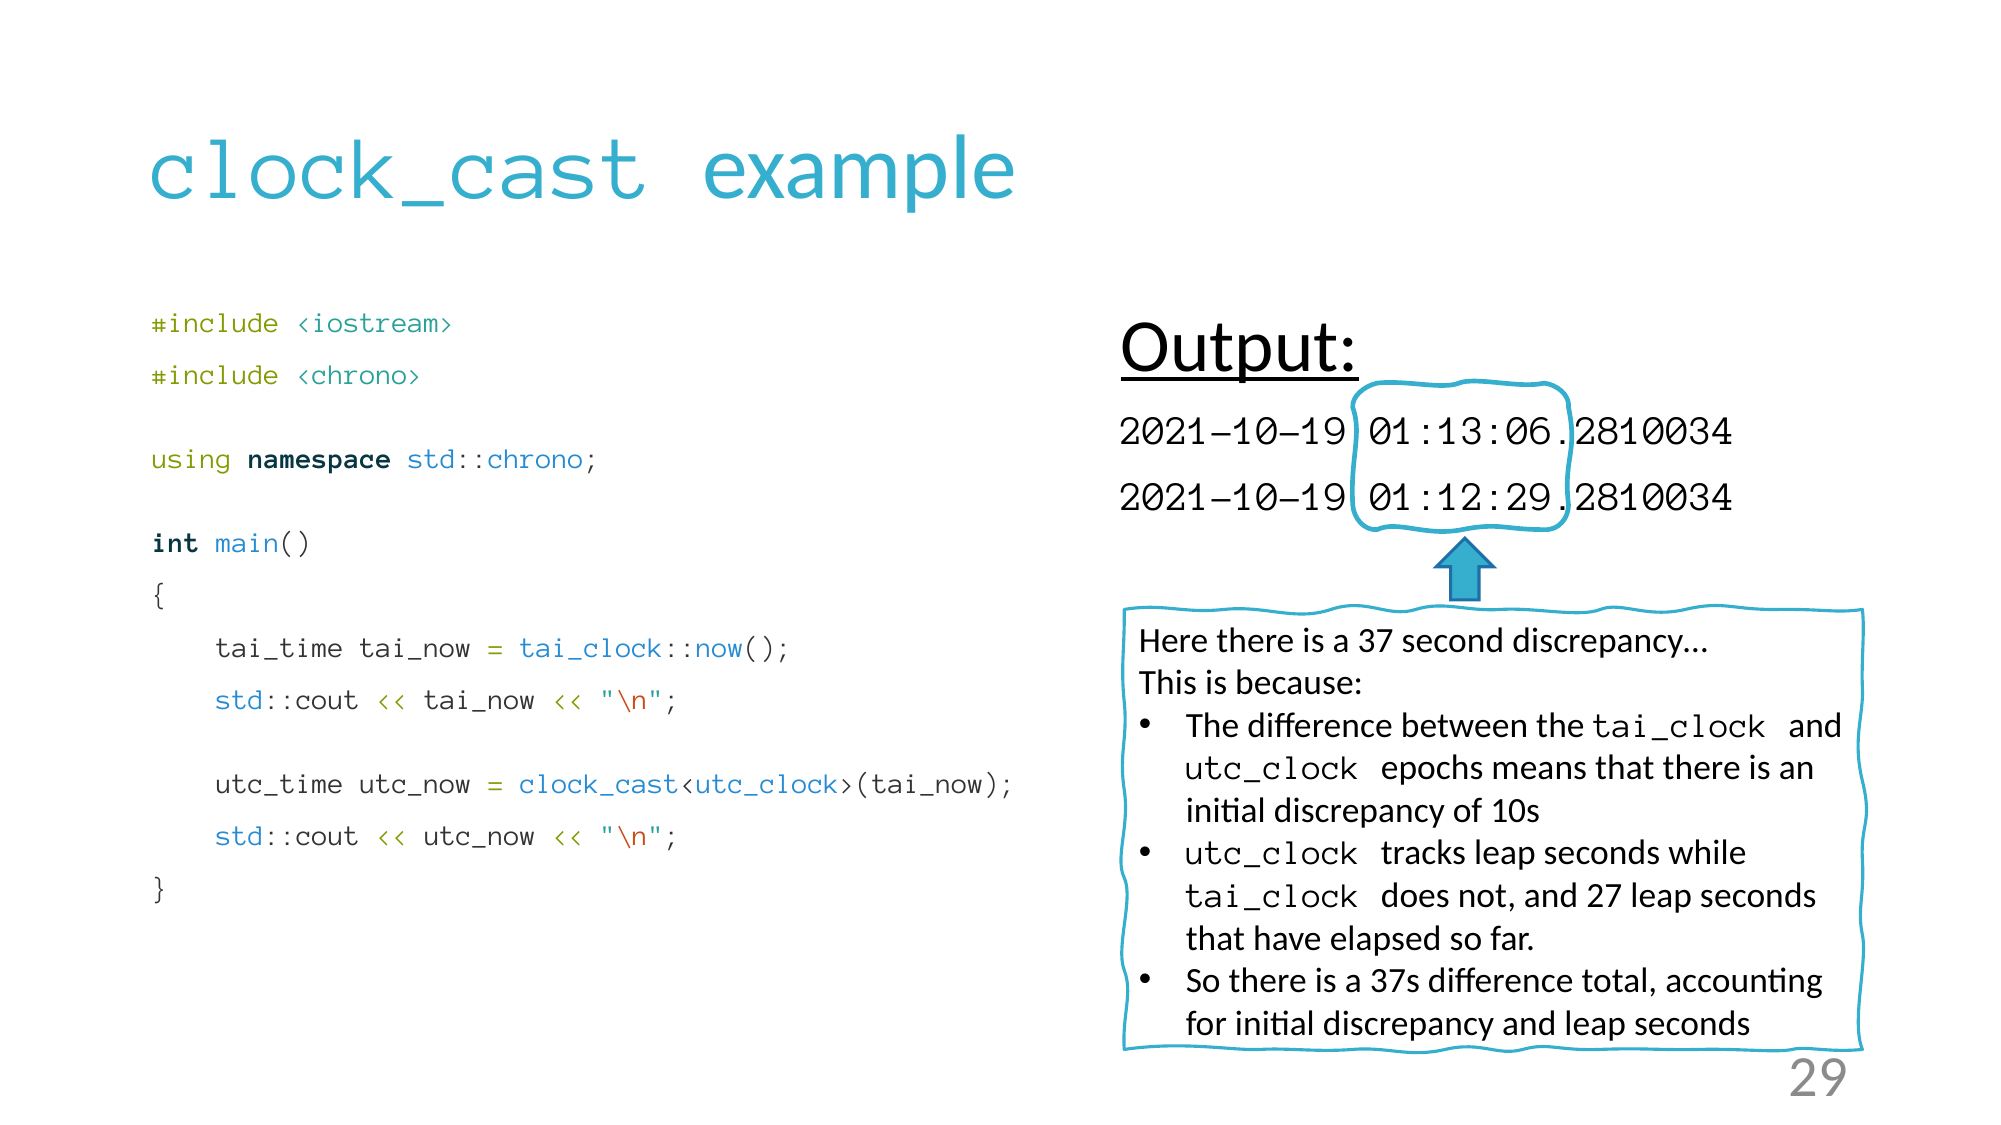

# clock_cast example
#include <iostream>
#include <chrono>
using namespace std::chrono;
int main()
{
    tai_time tai_now = tai_clock::now();
    std::cout << tai_now << "\n";
    utc_time utc_now = clock_cast<utc_clock>(tai_now);
    std::cout << utc_now << "\n";
}

Output:
2021-10-19 01:13:06.2810034
2021-10-19 01:12:29.2810034

Here there is a 37 second discrepancy…
This is because:
The difference between the tai_clock and utc_clock epochs means that there is an initial discrepancy of 10s
utc_clock tracks leap seconds while tai_clock does not, and 27 leap seconds that have elapsed so far.
So there is a 37s difference total, accounting for initial discrepancy and leap seconds
29